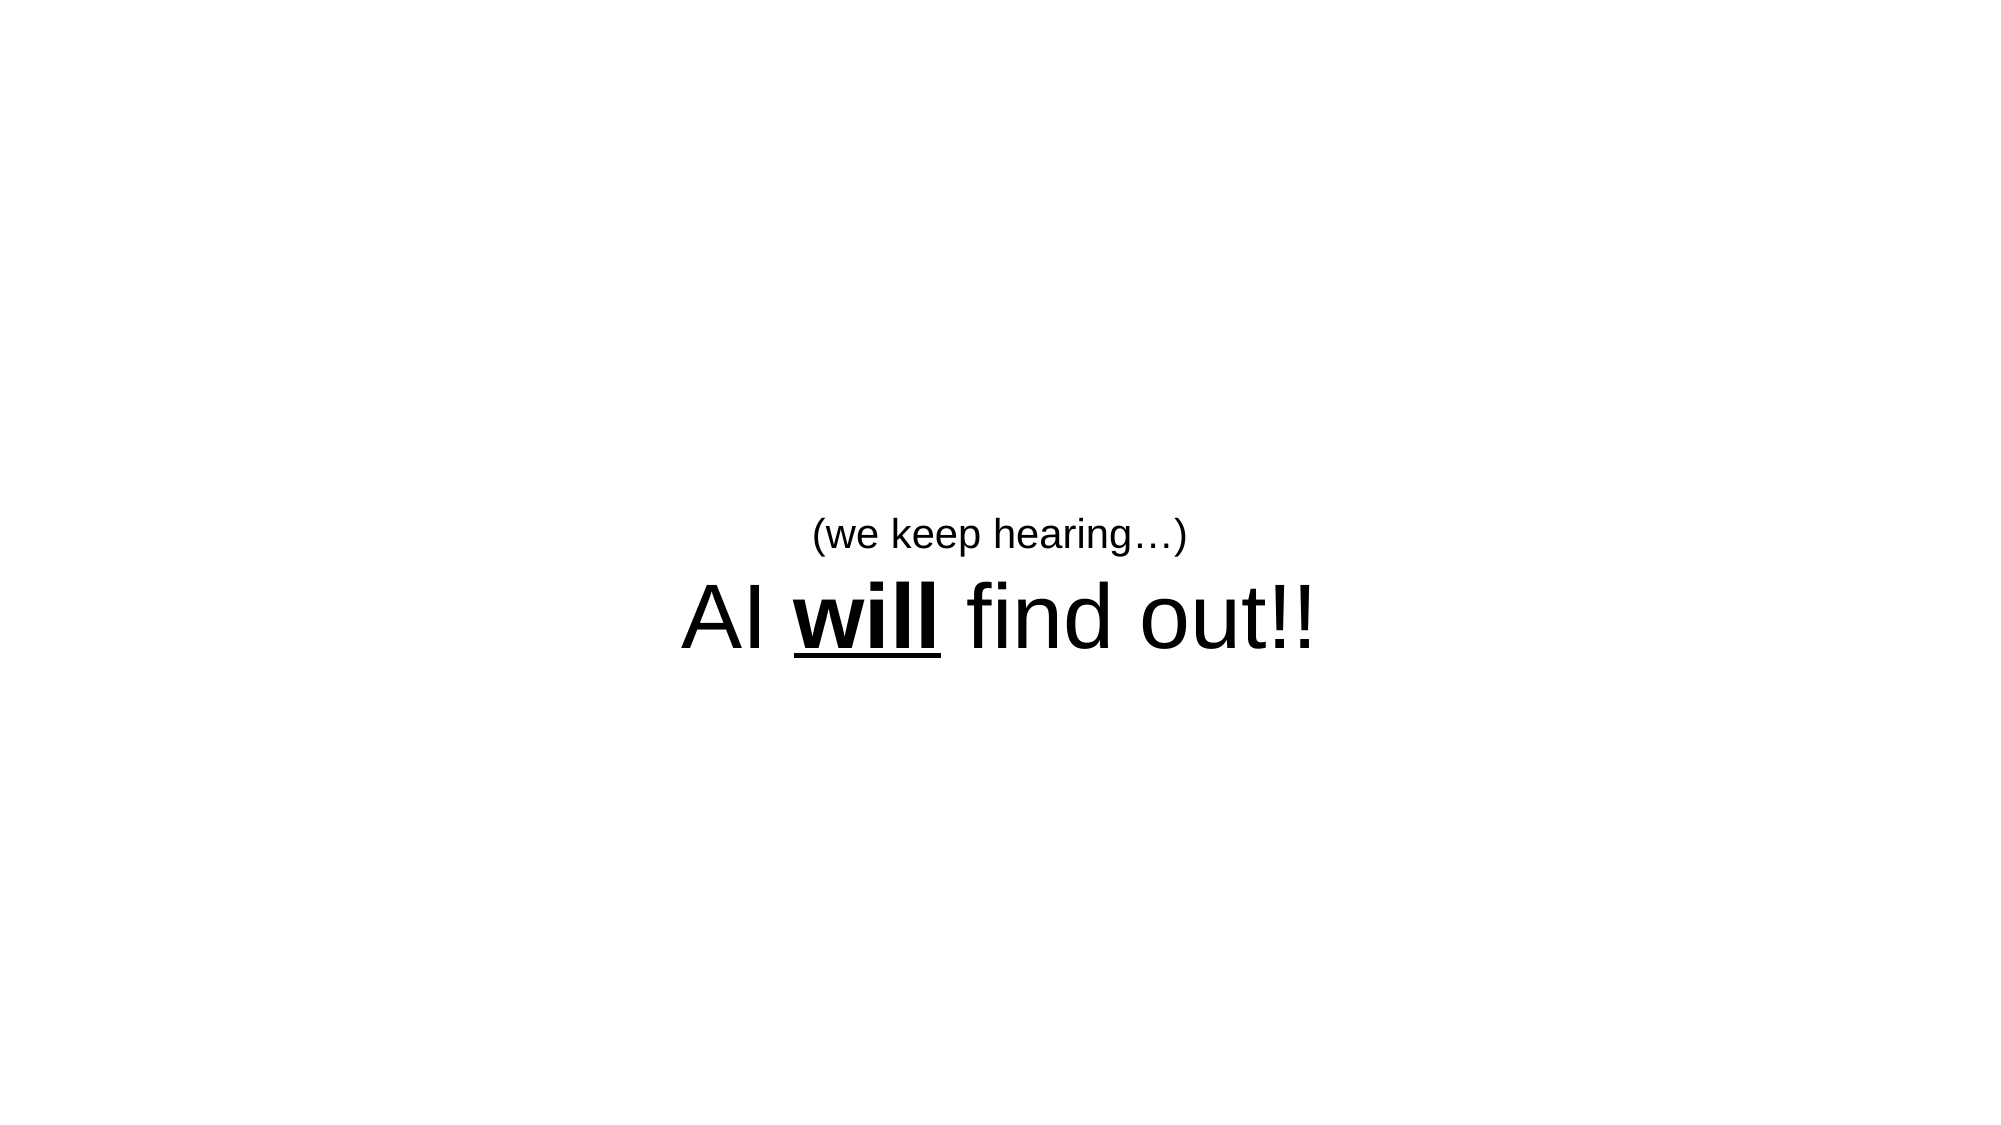

(we keep hearing…)
AI will find out!!